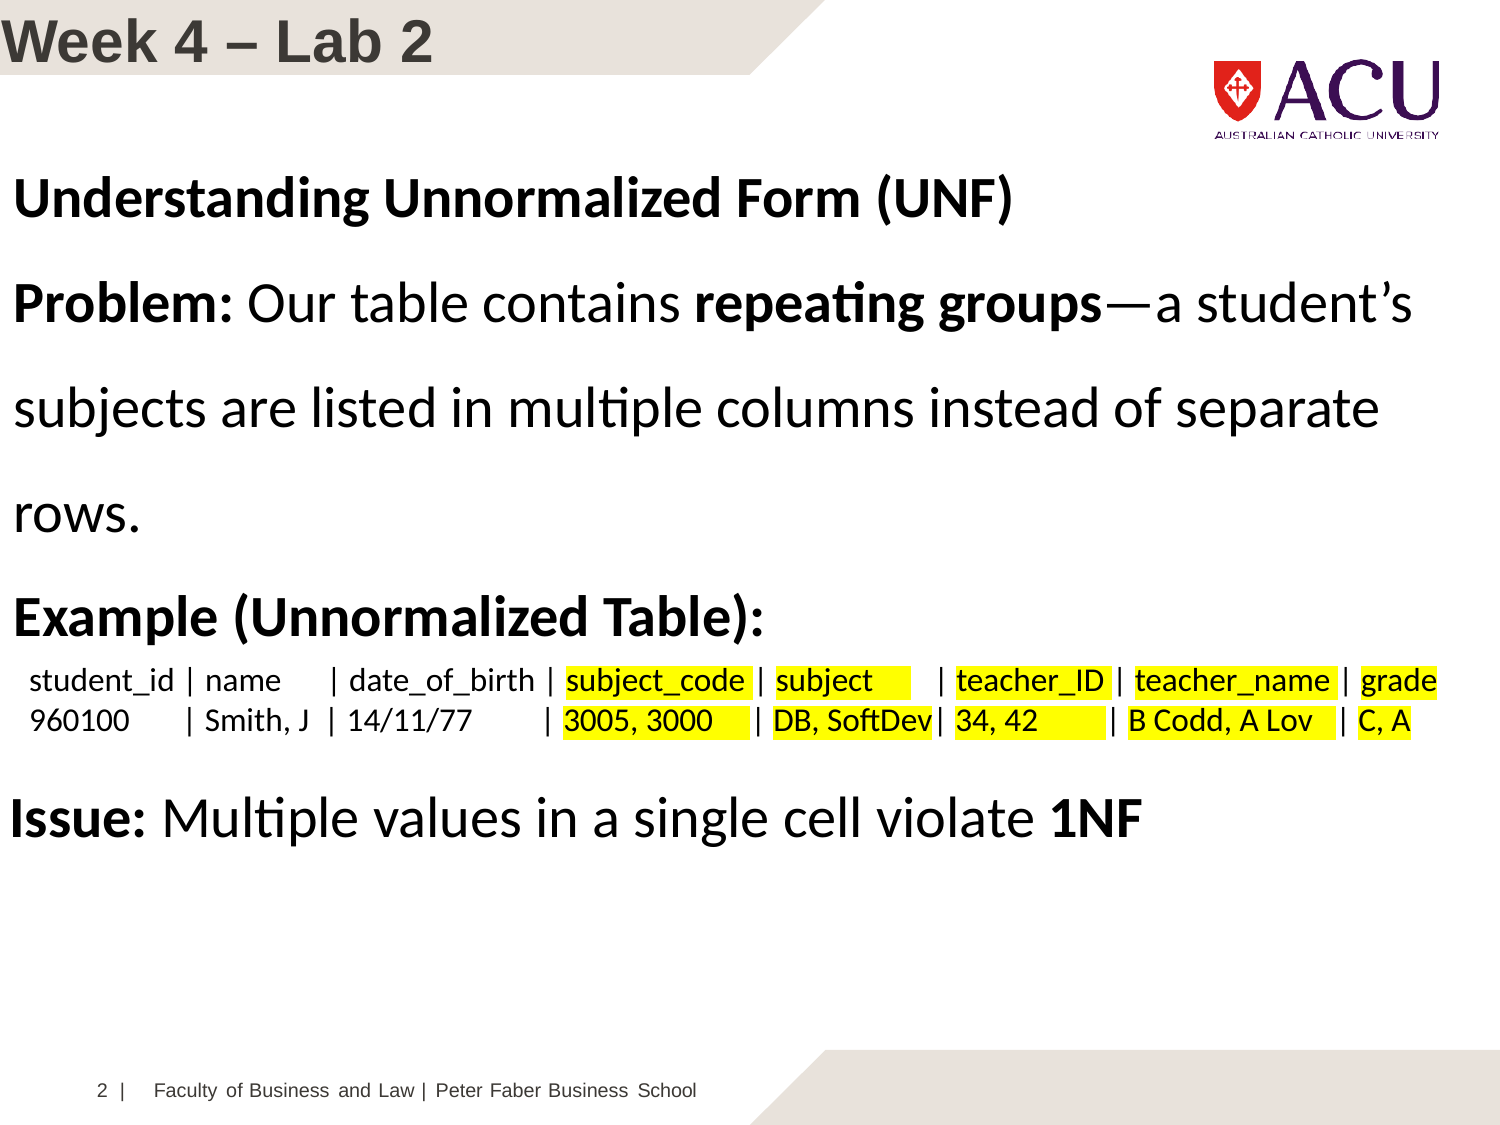

# Week 4 – Lab 2
Understanding Unnormalized Form (UNF)
Problem: Our table contains repeating groups—a student’s subjects are listed in multiple columns instead of separate rows.
Example (Unnormalized Table):
student_id | name      | date_of_birth | subject_code | subject        | teacher_ID | teacher_name | grade
960100       | Smith, J  | 14/11/77         | 3005, 3000     | DB, SoftDev| 34, 42         | B Codd, A Lov   | C, A
Issue: Multiple values in a single cell violate 1NF
2 |	Faculty of Business and Law | Peter Faber Business School